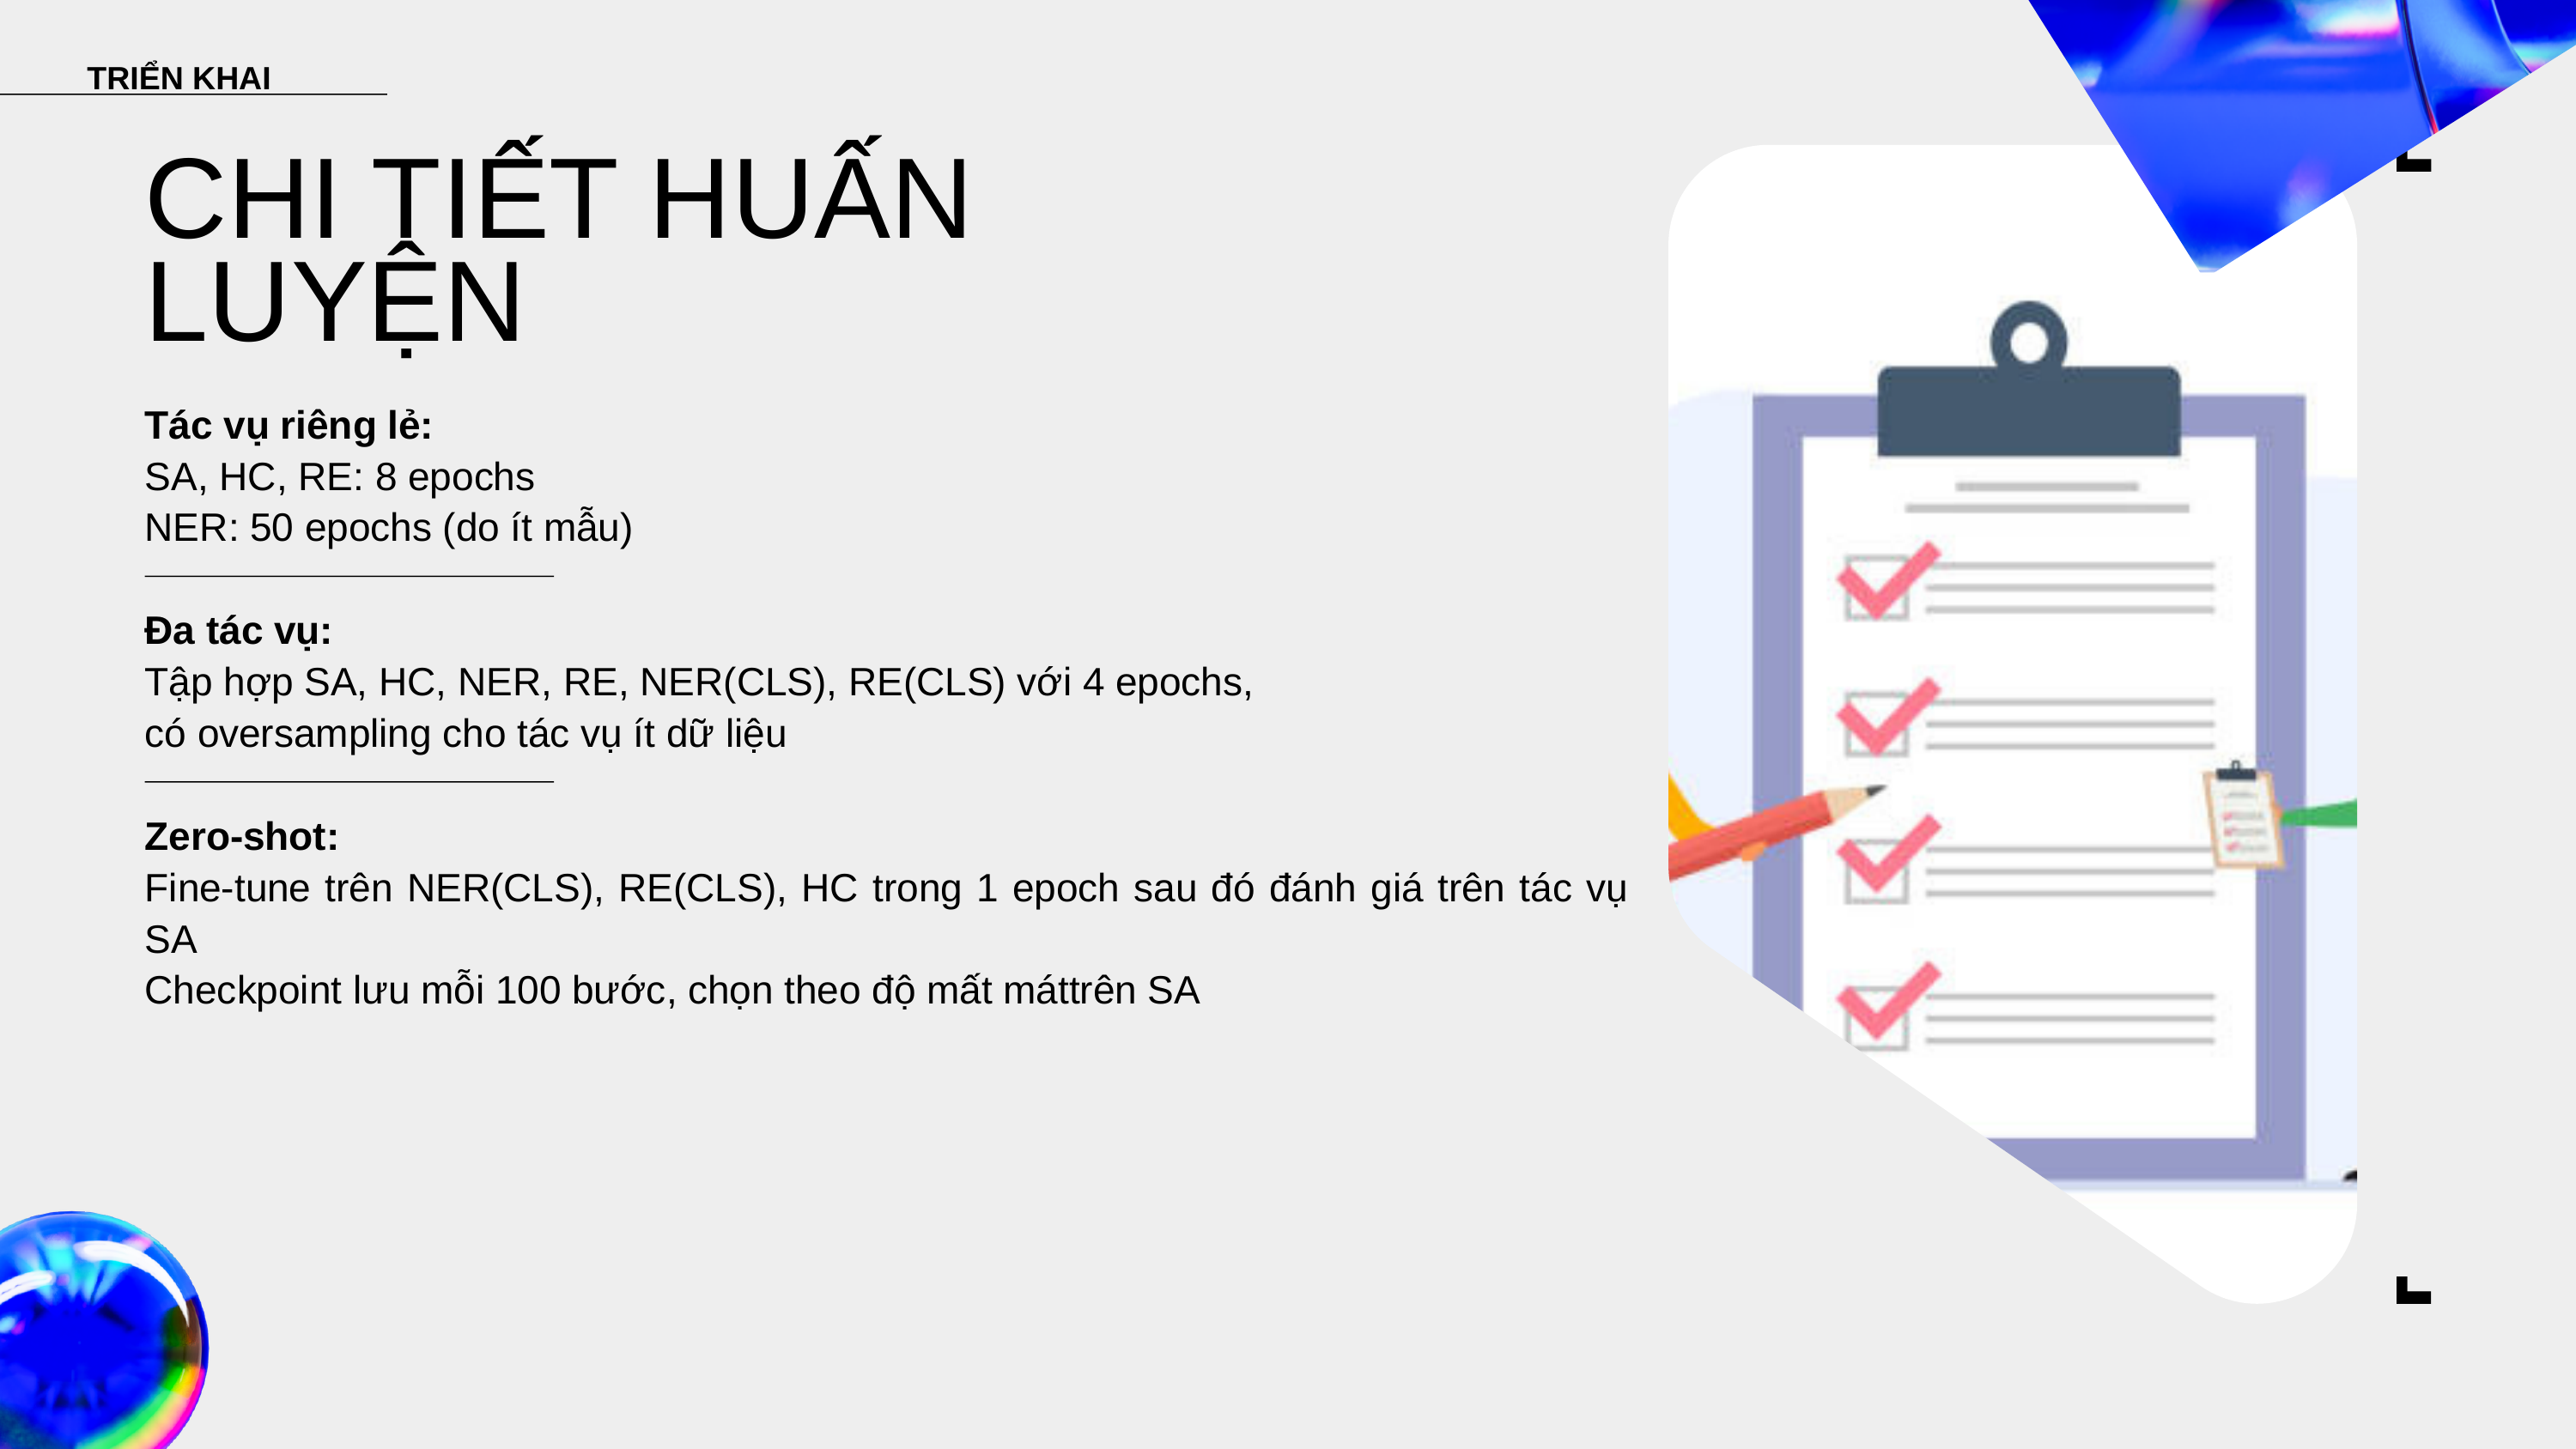

TRIỂN KHAI

CHI TIẾT HUẤN LUYỆN
Tác vụ riêng lẻ:
SA, HC, RE: 8 epochs
NER: 50 epochs (do ít mẫu)

Đa tác vụ:
Tập hợp SA, HC, NER, RE, NER(CLS), RE(CLS) với 4 epochs,
có oversampling cho tác vụ ít dữ liệu

Zero-shot:
Fine-tune trên NER(CLS), RE(CLS), HC trong 1 epoch sau đó đánh giá trên tác vụ SA
Checkpoint lưu mỗi 100 bước, chọn theo độ mất máttrên SA